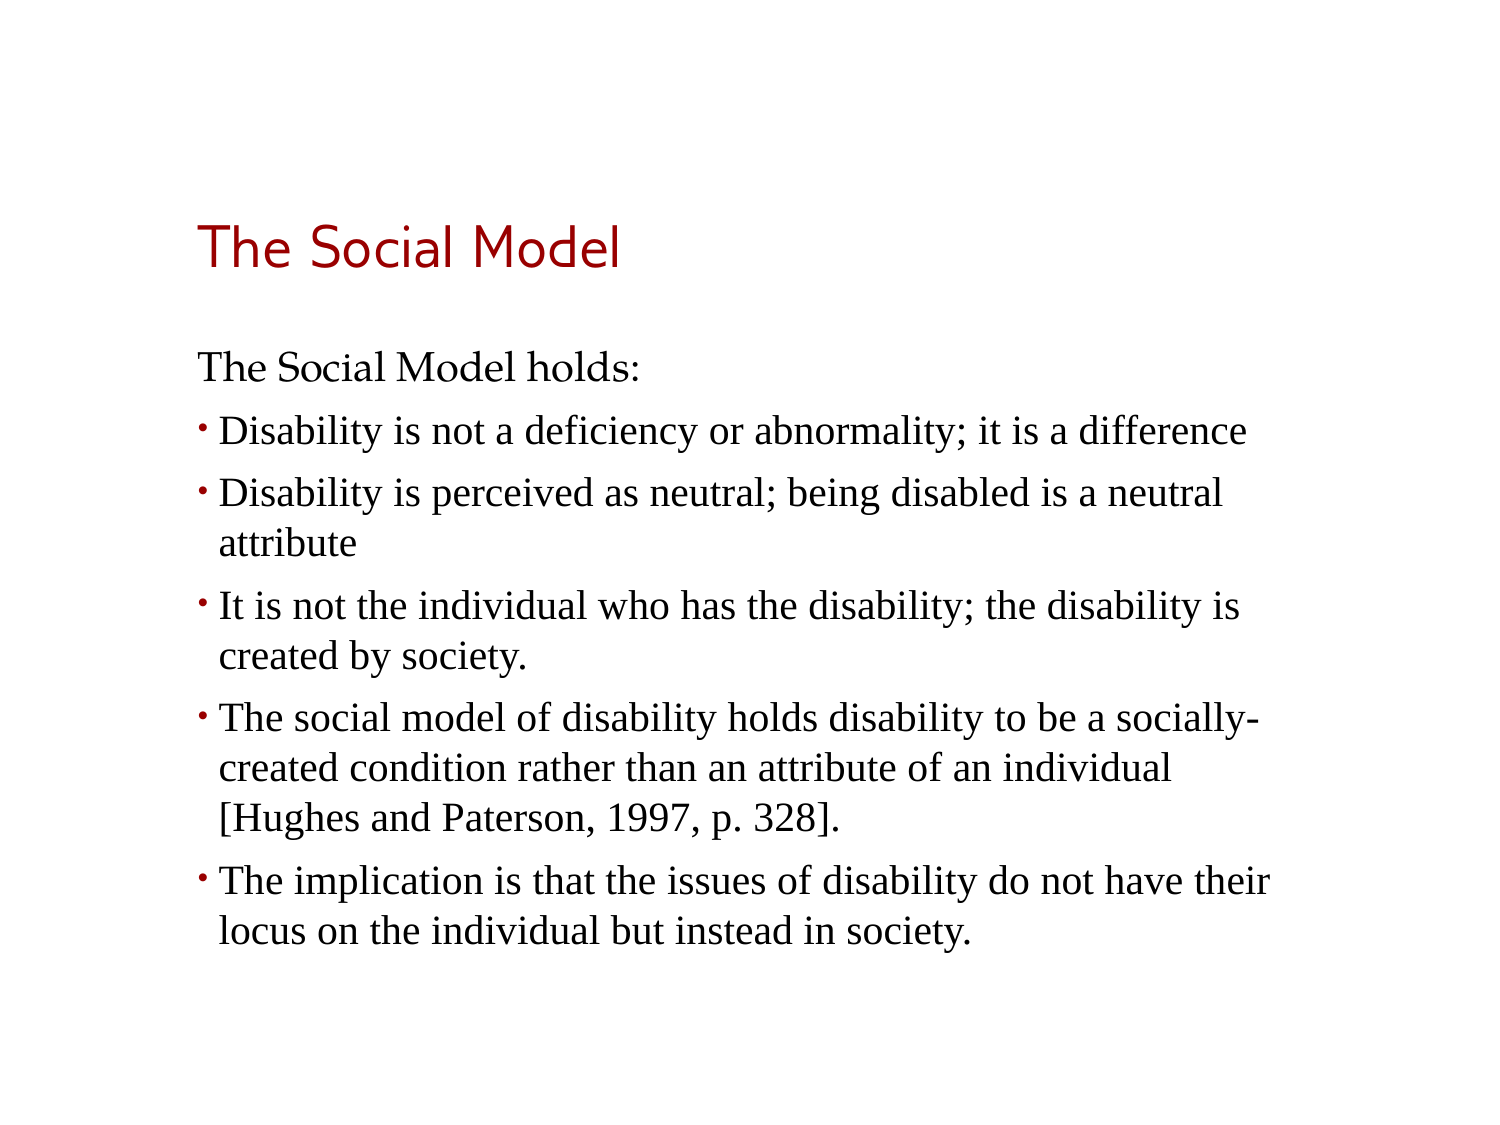

# The Social Model
The Social Model holds:
Disability is not a deficiency or abnormality; it is a difference
Disability is perceived as neutral; being disabled is a neutral attribute
It is not the individual who has the disability; the disability is created by society.
The social model of disability holds disability to be a socially-created condition rather than an attribute of an individual [Hughes and Paterson, 1997, p. 328].
The implication is that the issues of disability do not have their locus on the individual but instead in society.